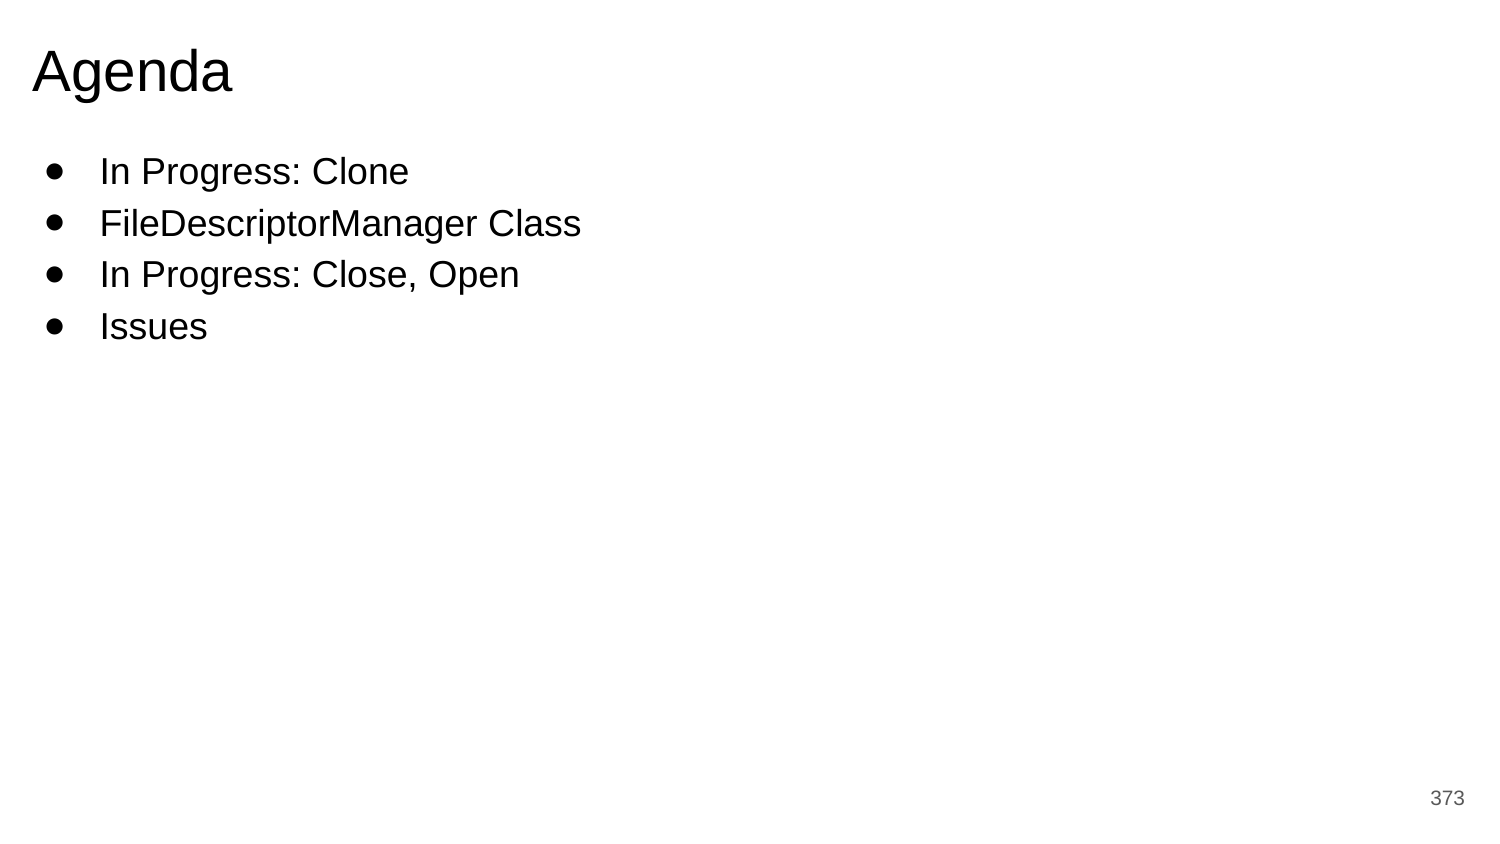

# Agenda
In Progress: Clone
FileDescriptorManager Class
In Progress: Close, Open
Issues
373